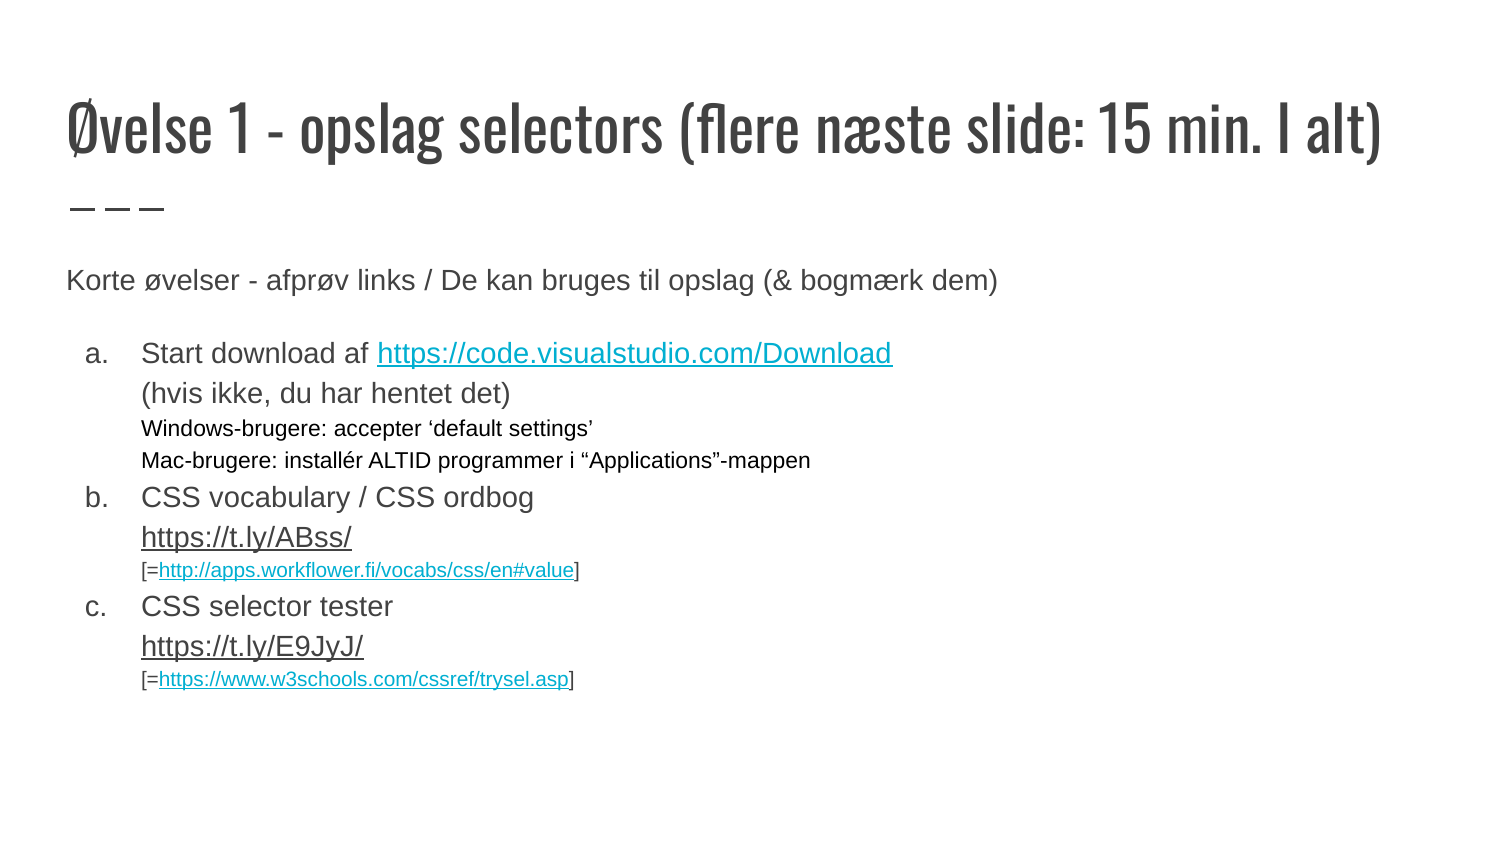

# Øvelse 1 - opslag selectors (flere næste slide: 15 min. I alt)
Korte øvelser - afprøv links / De kan bruges til opslag (& bogmærk dem)
Start download af https://code.visualstudio.com/Download
(hvis ikke, du har hentet det)
Windows-brugere: accepter ‘default settings’
Mac-brugere: installér ALTID programmer i “Applications”-mappen
CSS vocabulary / CSS ordbog
https://t.ly/ABss/
[=http://apps.workflower.fi/vocabs/css/en#value]
CSS selector tester
https://t.ly/E9JyJ/
[=https://www.w3schools.com/cssref/trysel.asp]